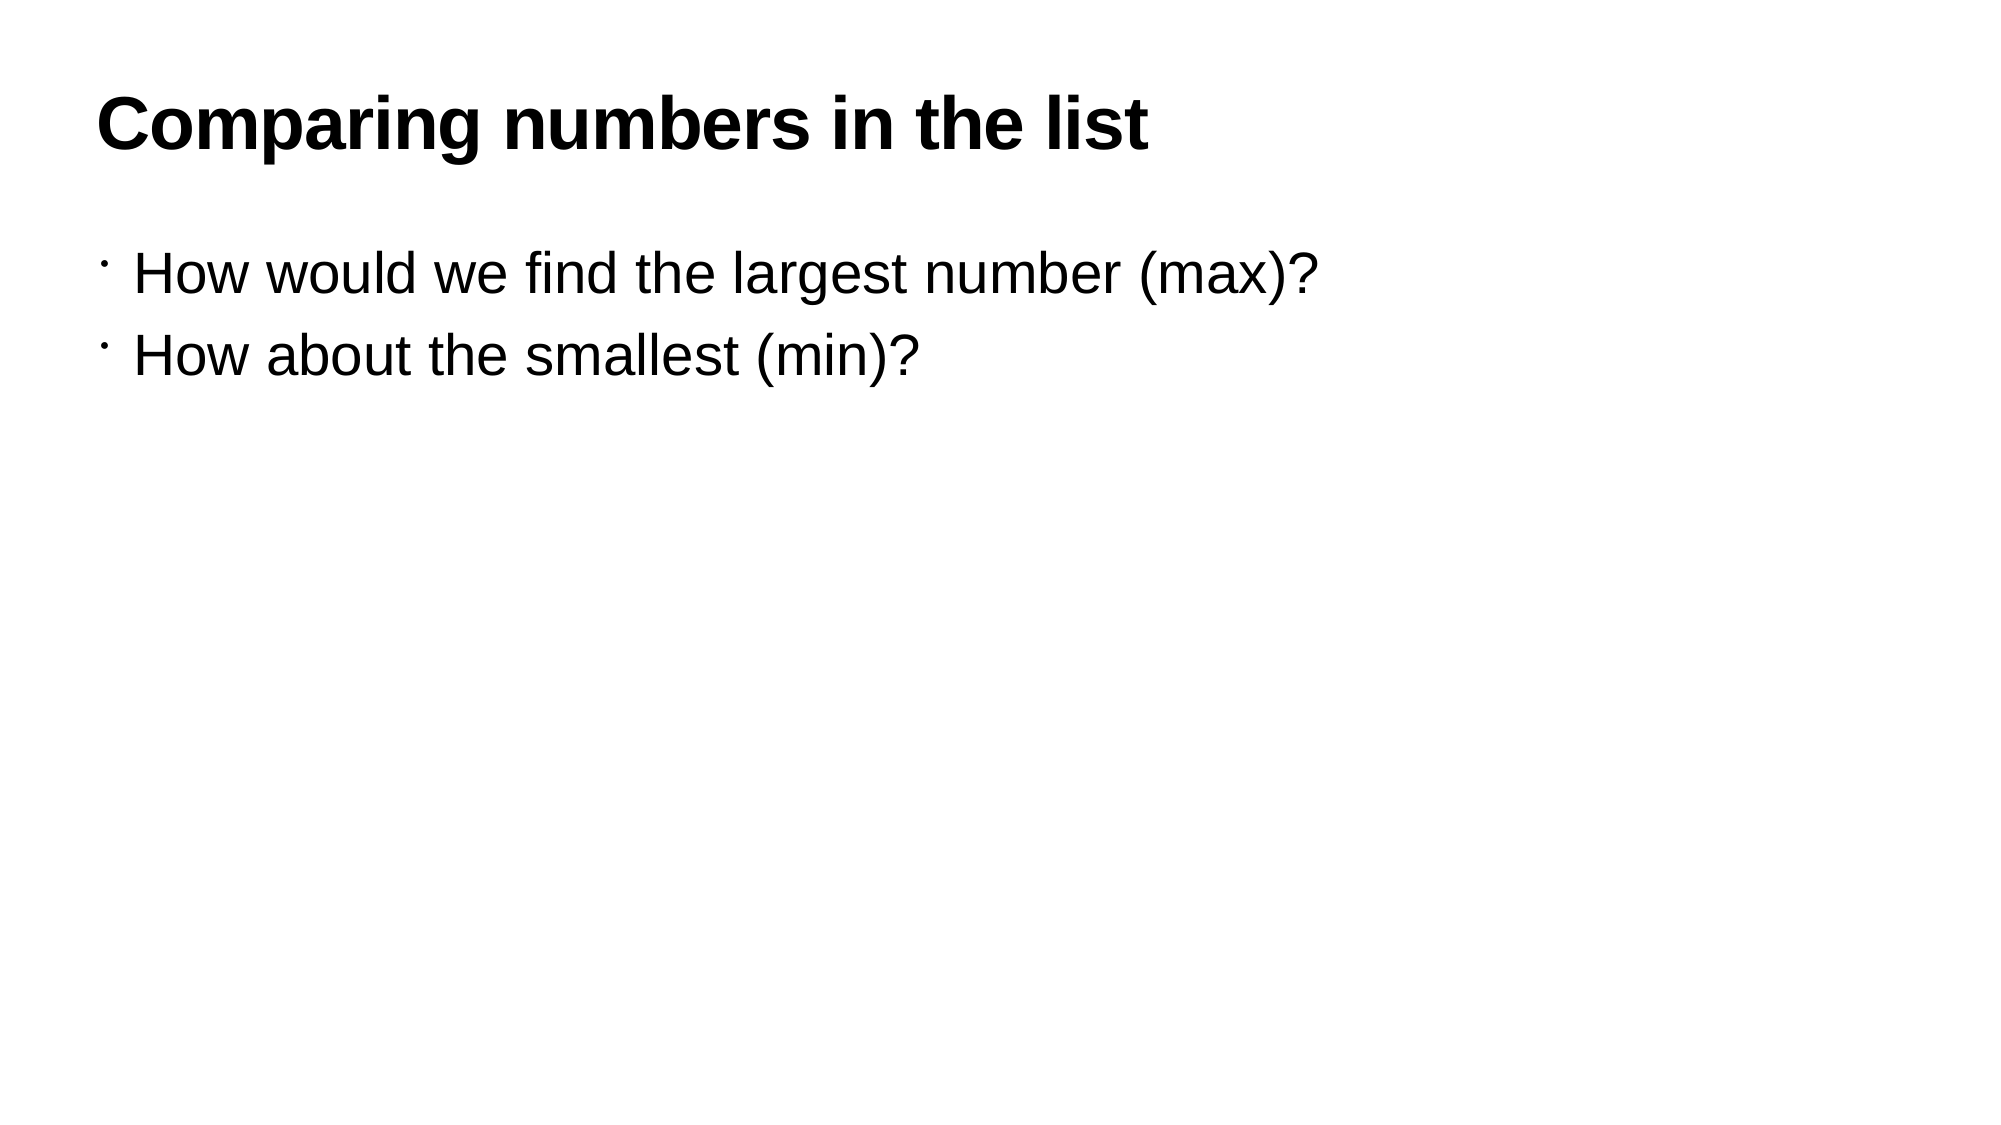

# Comparing numbers in the list
How would we find the largest number (max)?
How about the smallest (min)?